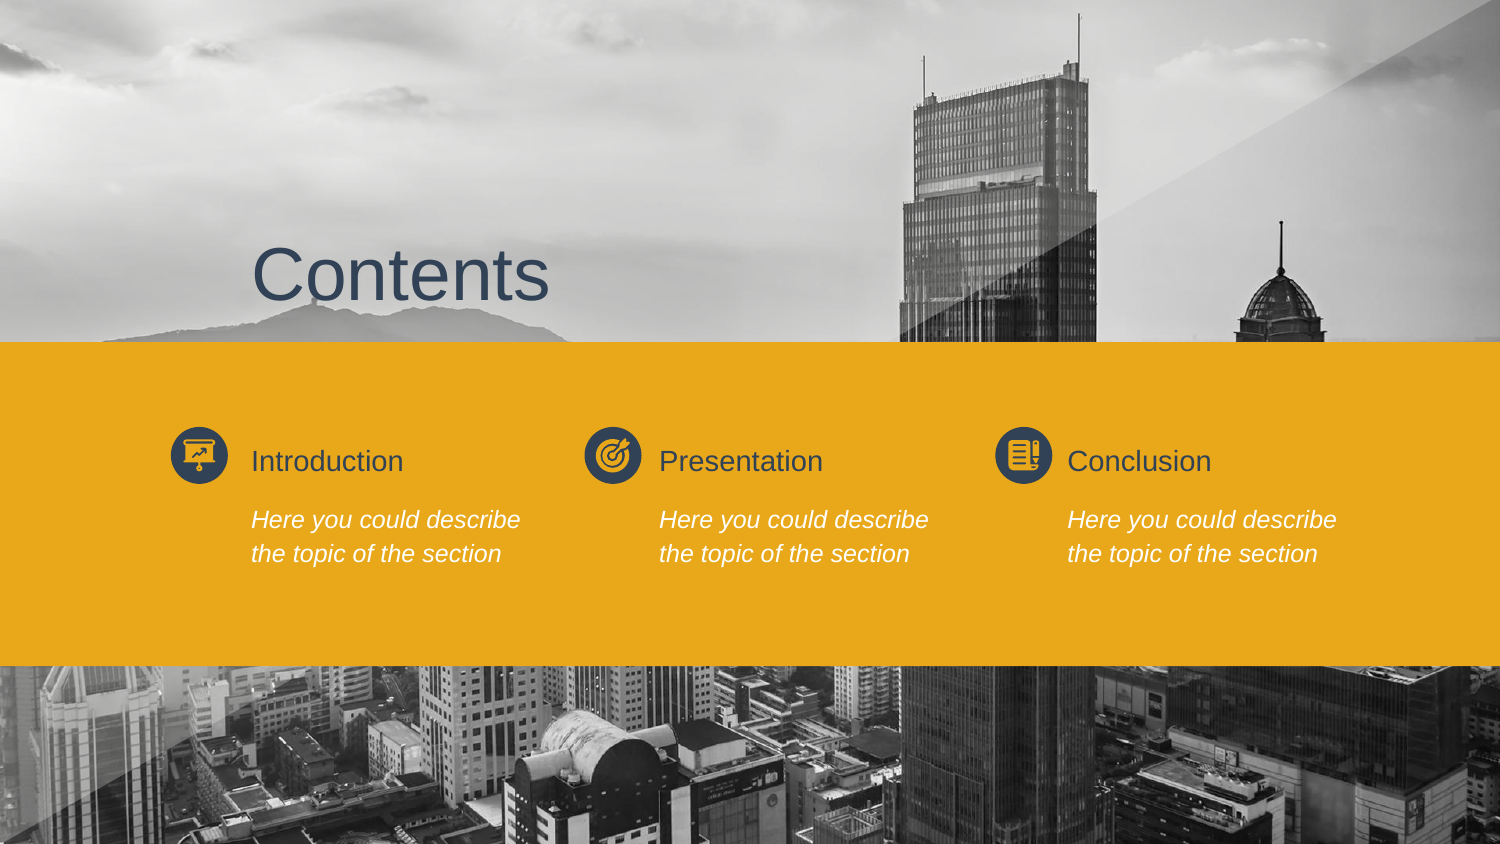

# Contents
Introduction
Conclusion
Presentation

Here you could describe the topic of the section
Here you could describe the topic of the section
Here you could describe the topic of the section